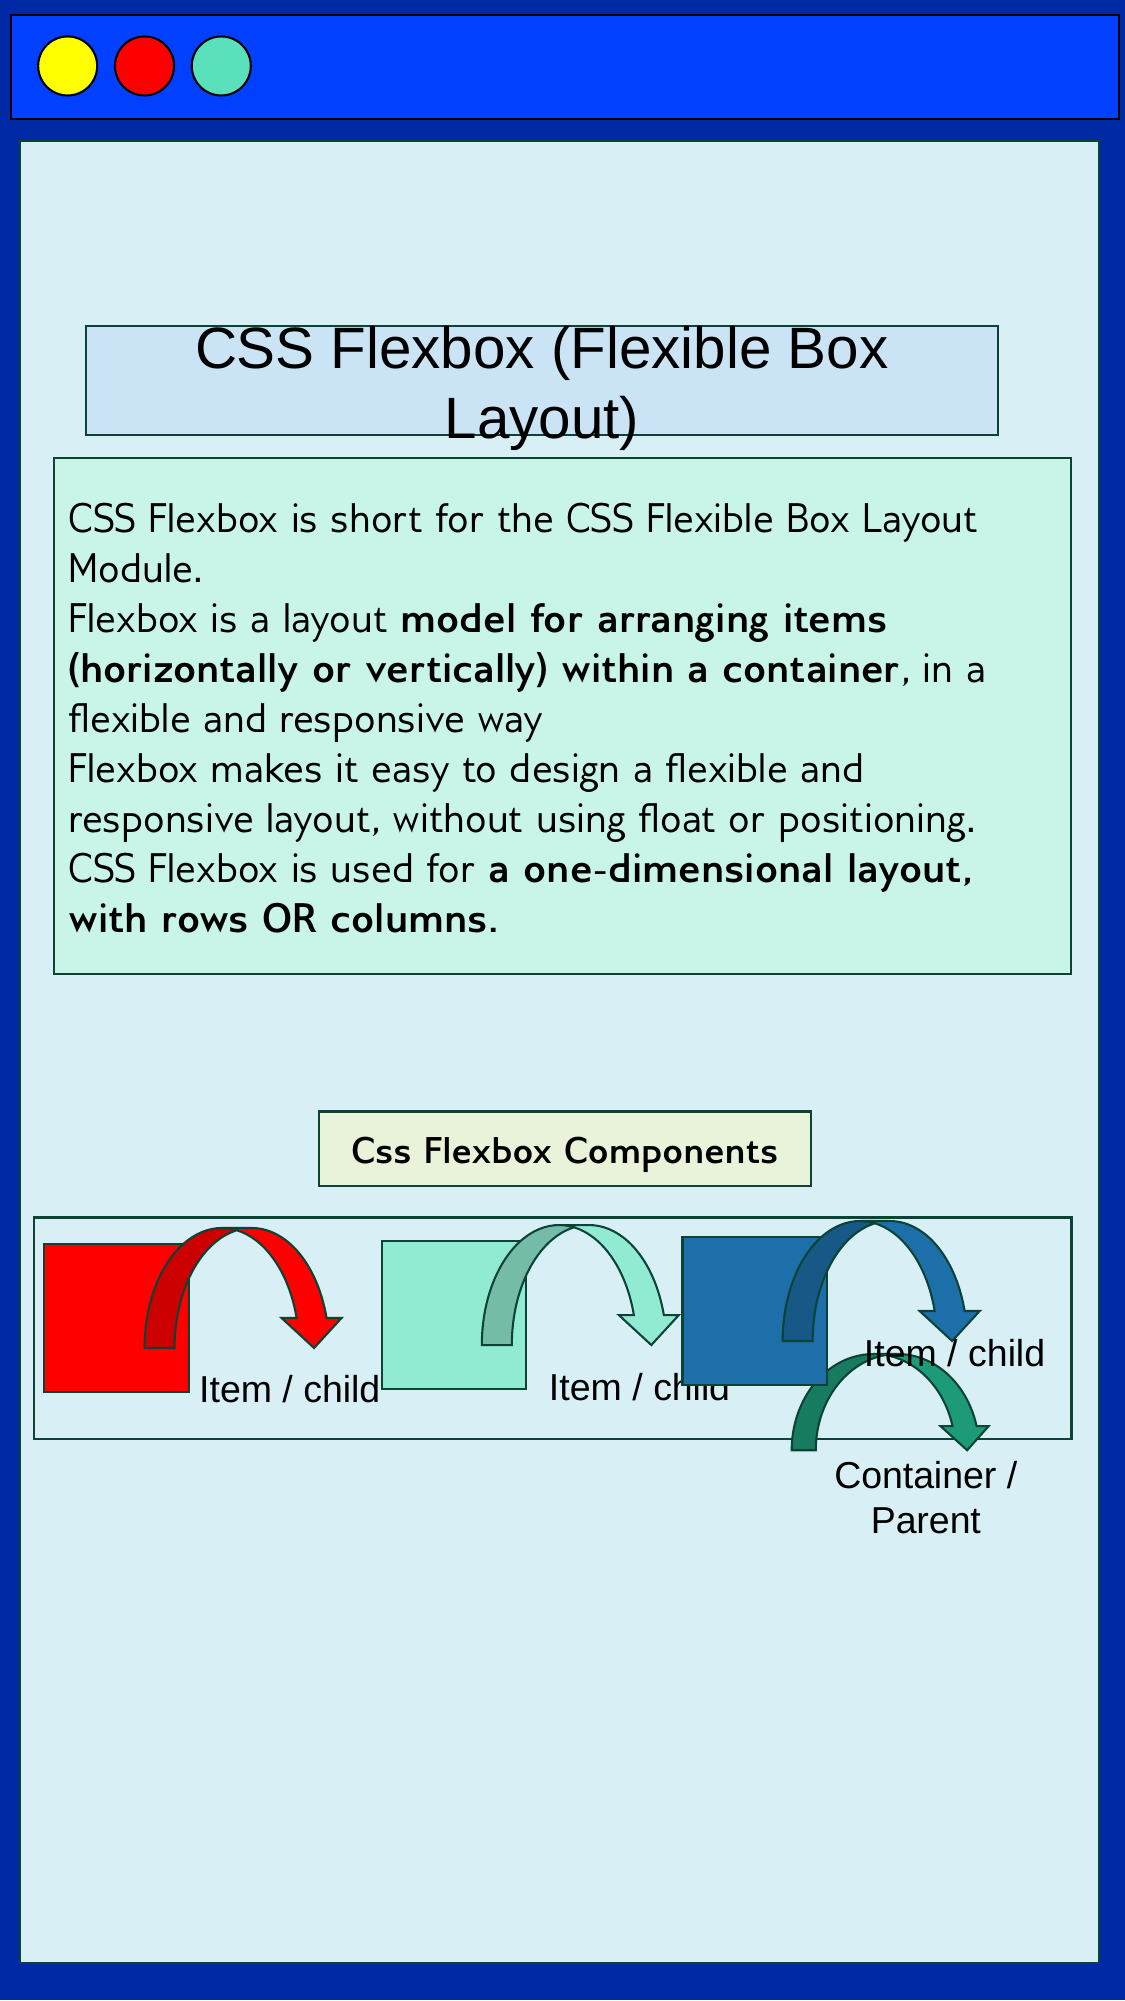

CSS Flexbox (Flexible Box Layout)
CSS Flexbox is short for the CSS Flexible Box Layout Module.
Flexbox is a layout model for arranging items (horizontally or vertically) within a container, in a flexible and responsive way
Flexbox makes it easy to design a flexible and responsive layout, without using float or positioning.
CSS Flexbox is used for a one-dimensional layout, with rows OR columns.
Css Flexbox Components

Container / Parent

Item / child

Item / child

Item / child